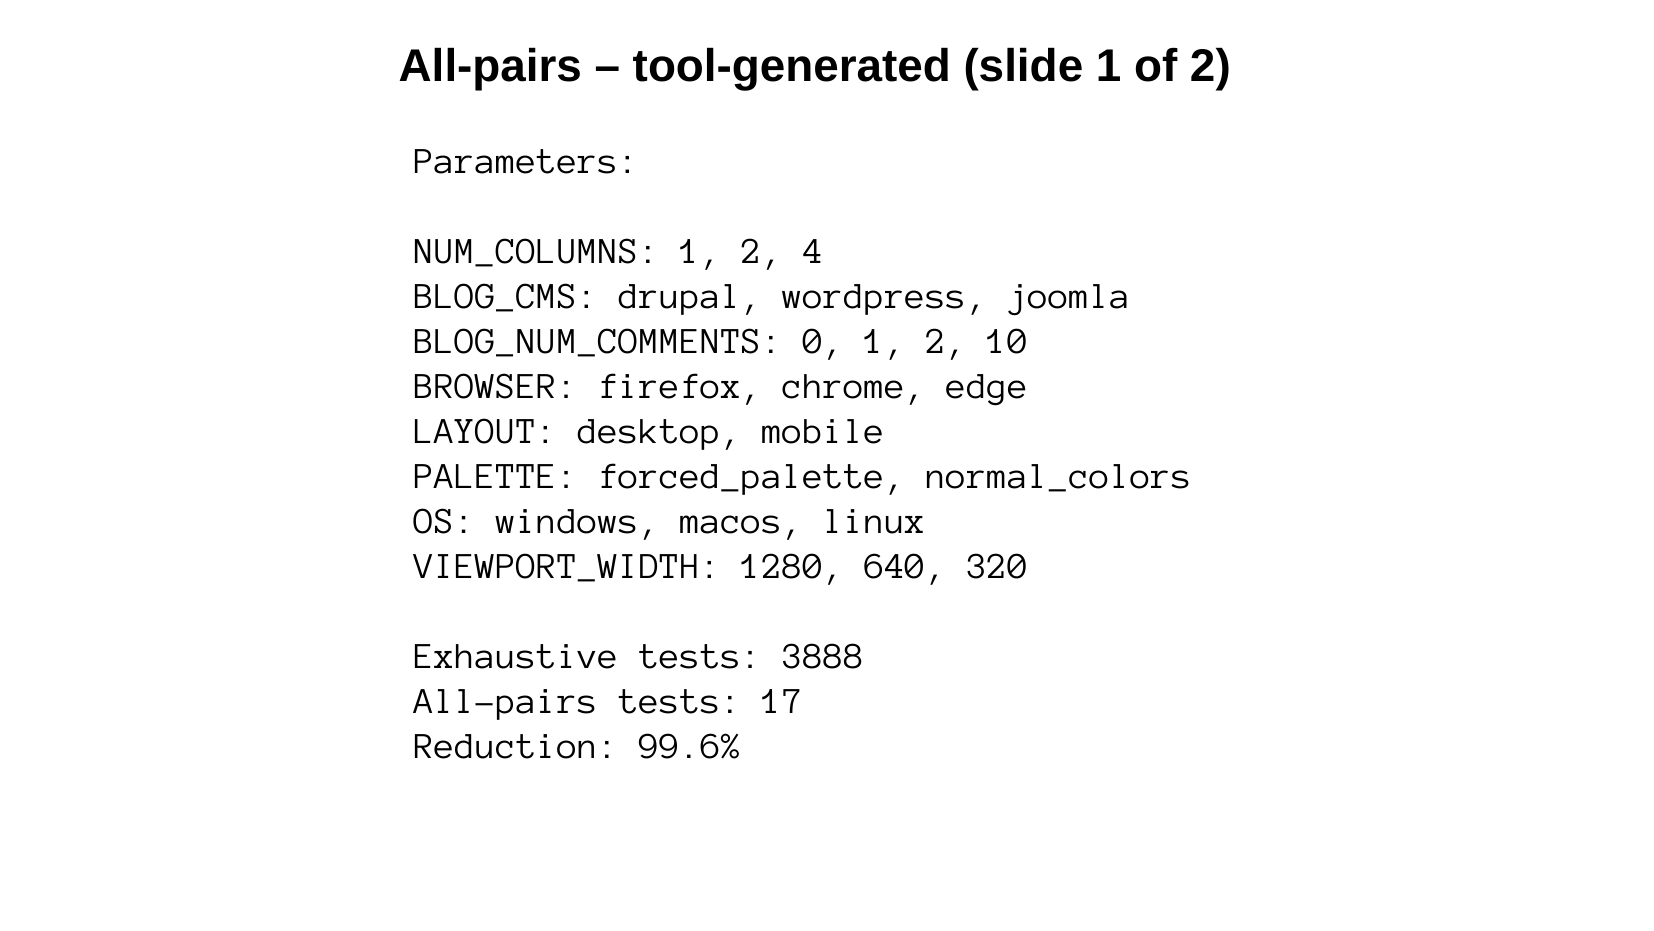

All-pairs – tool-generated (slide 1 of 2)
Parameters:

NUM_COLUMNS: 1, 2, 4
BLOG_CMS: drupal, wordpress, joomla
BLOG_NUM_COMMENTS: 0, 1, 2, 10
BROWSER: firefox, chrome, edge
LAYOUT: desktop, mobile
PALETTE: forced_palette, normal_colors
OS: windows, macos, linux
VIEWPORT_WIDTH: 1280, 640, 320

Exhaustive tests: 3888
All-pairs tests: 17
Reduction: 99.6%